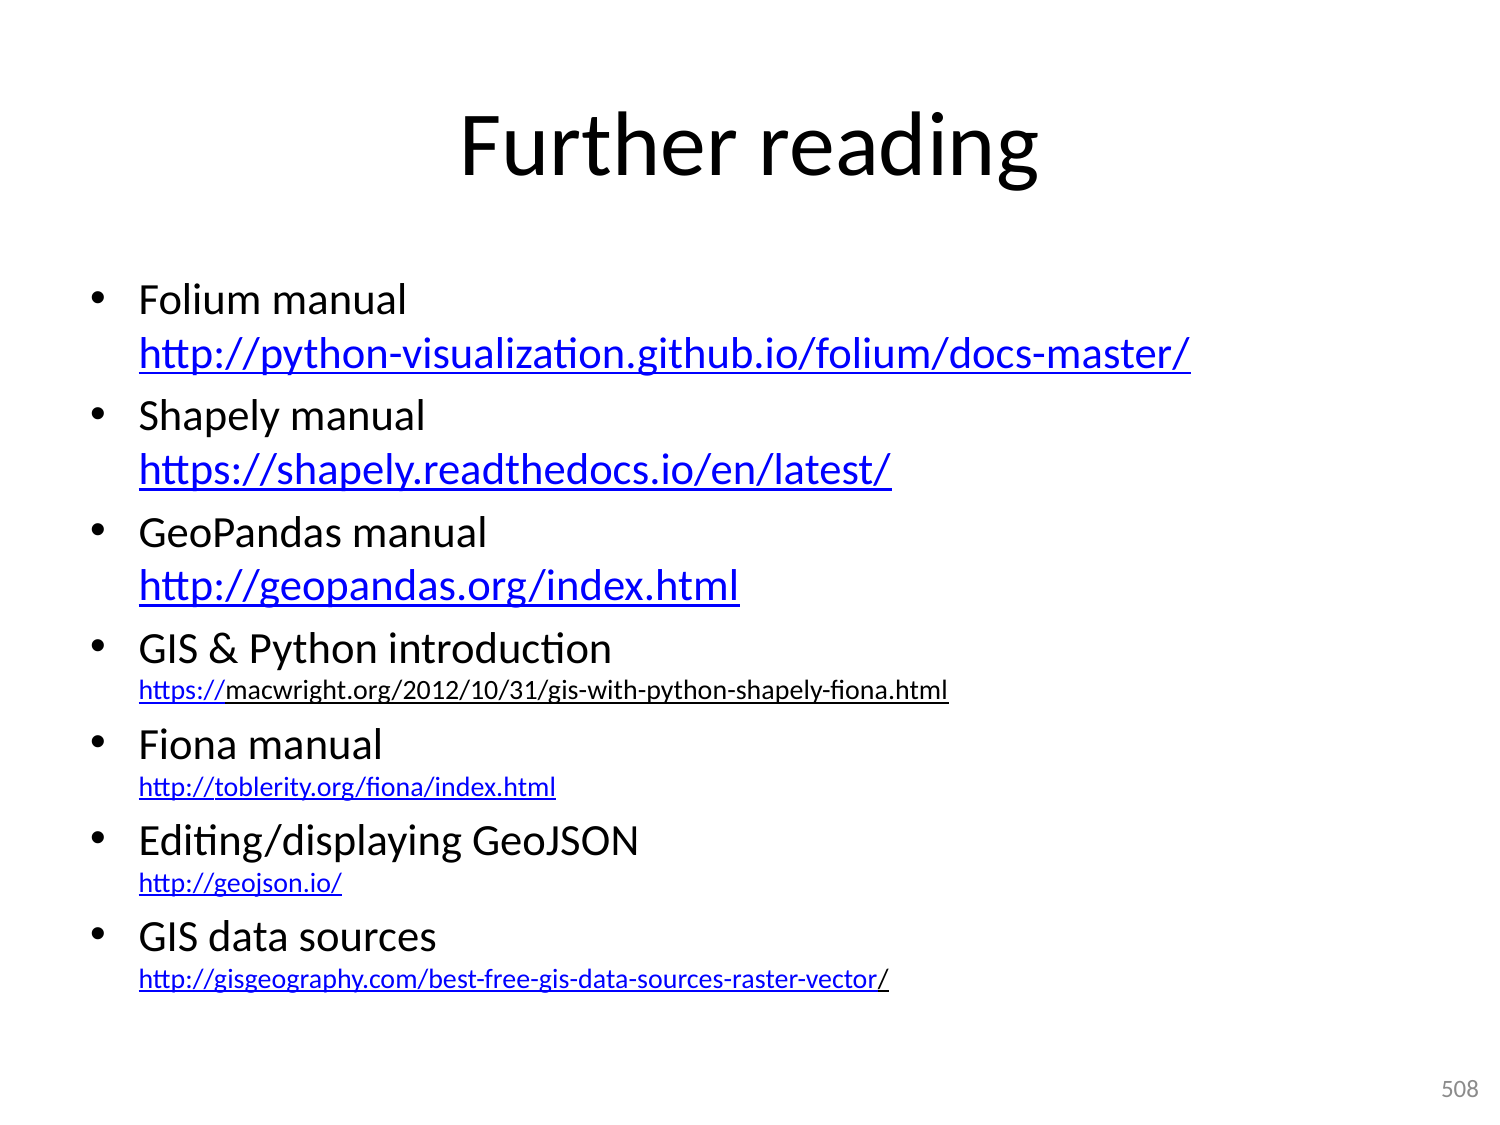

# Further reading
Folium manual
http://python-visualization.github.io/folium/docs-master/
Shapely manual
https://shapely.readthedocs.io/en/latest/
GeoPandas manual
http://geopandas.org/index.html
GIS & Python introduction
https://macwright.org/2012/10/31/gis-with-python-shapely-fiona.html
Fiona manual
http://toblerity.org/fiona/index.html
Editing/displaying GeoJSON
http://geojson.io/
GIS data sources
http://gisgeography.com/best-free-gis-data-sources-raster-vector/

508